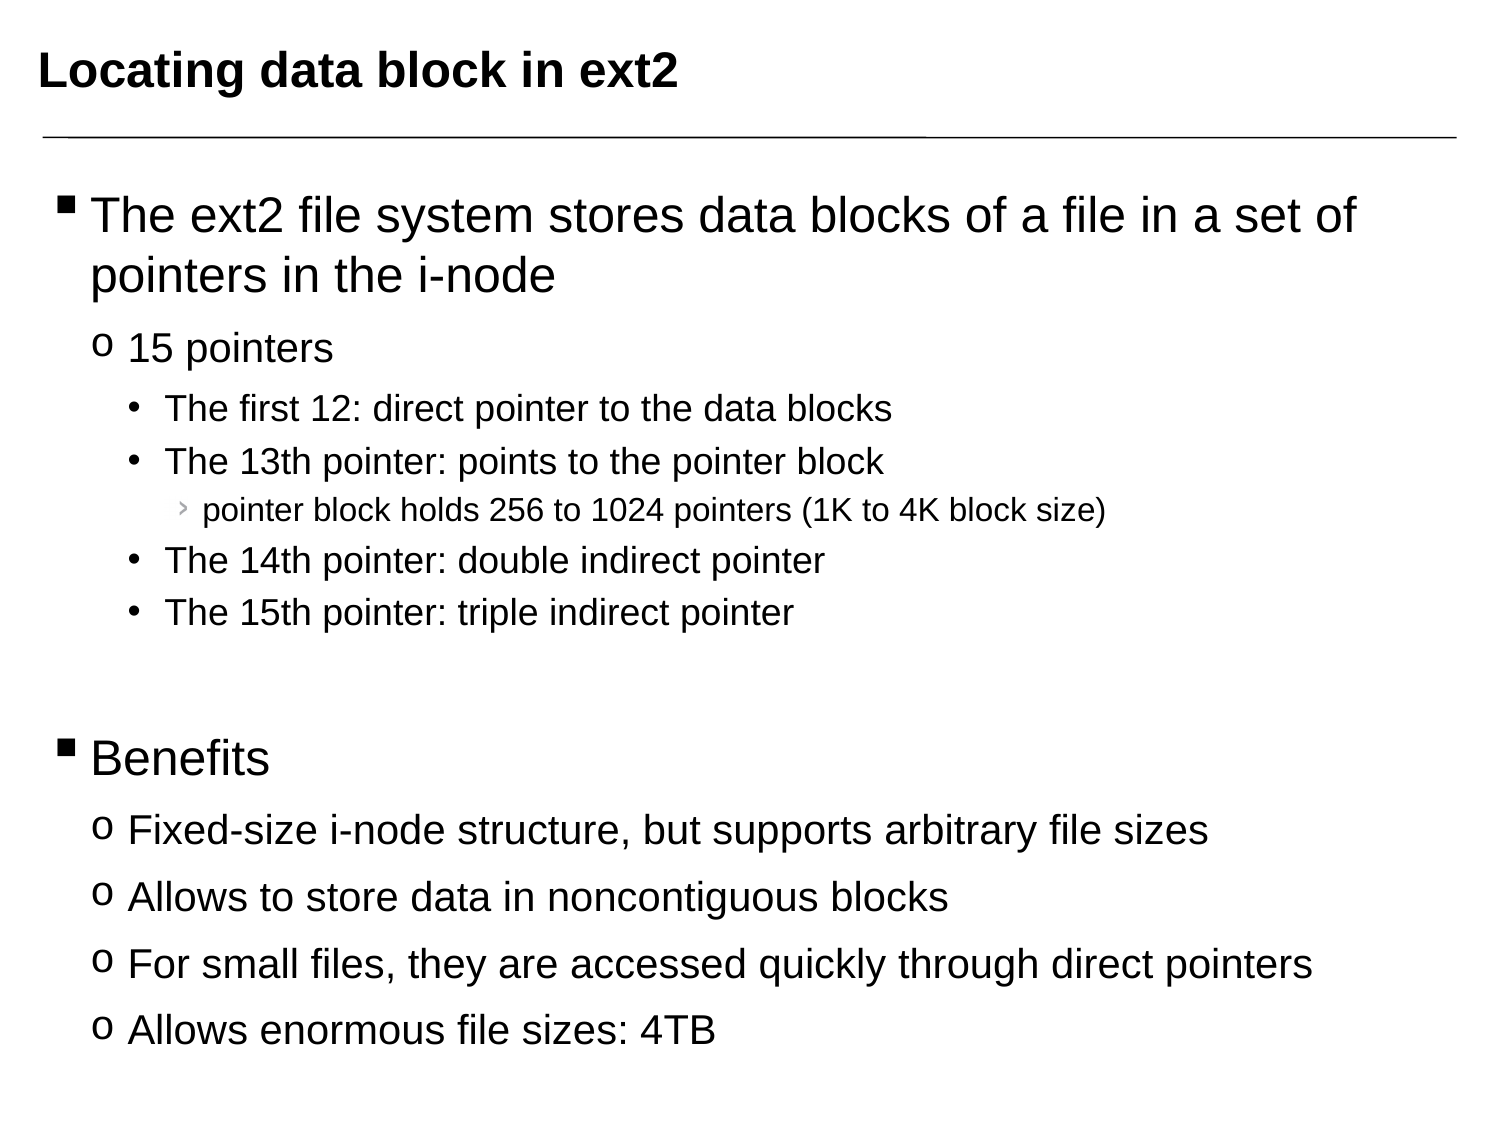

# Locating data block in ext2
The ext2 file system stores data blocks of a file in a set of pointers in the i-node
15 pointers
The first 12: direct pointer to the data blocks
The 13th pointer: points to the pointer block
pointer block holds 256 to 1024 pointers (1K to 4K block size)
The 14th pointer: double indirect pointer
The 15th pointer: triple indirect pointer

Benefits
Fixed-size i-node structure, but supports arbitrary file sizes
Allows to store data in noncontiguous blocks
For small files, they are accessed quickly through direct pointers
Allows enormous file sizes: 4TB